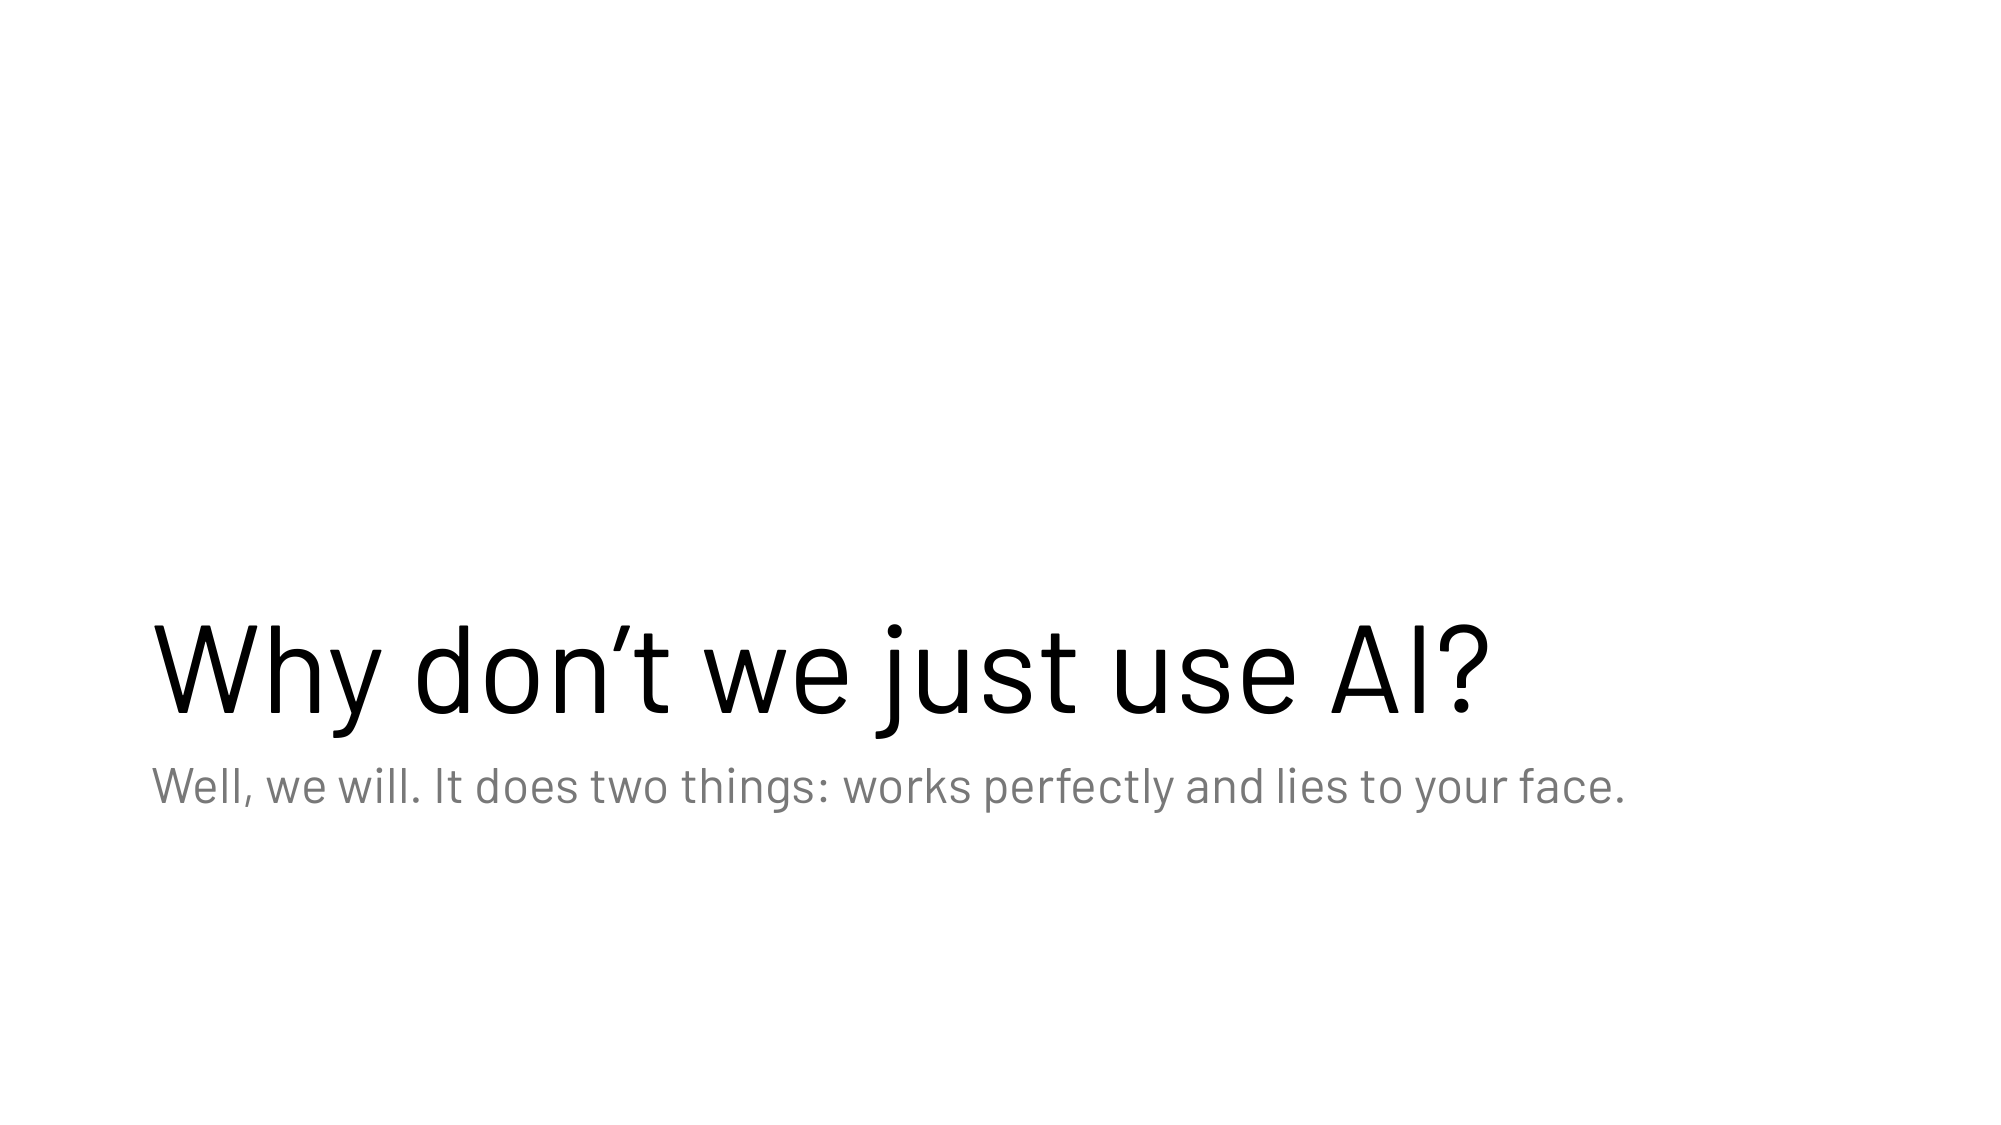

# Why don’t we just use AI?
Well, we will. It does two things: works perfectly and lies to your face.